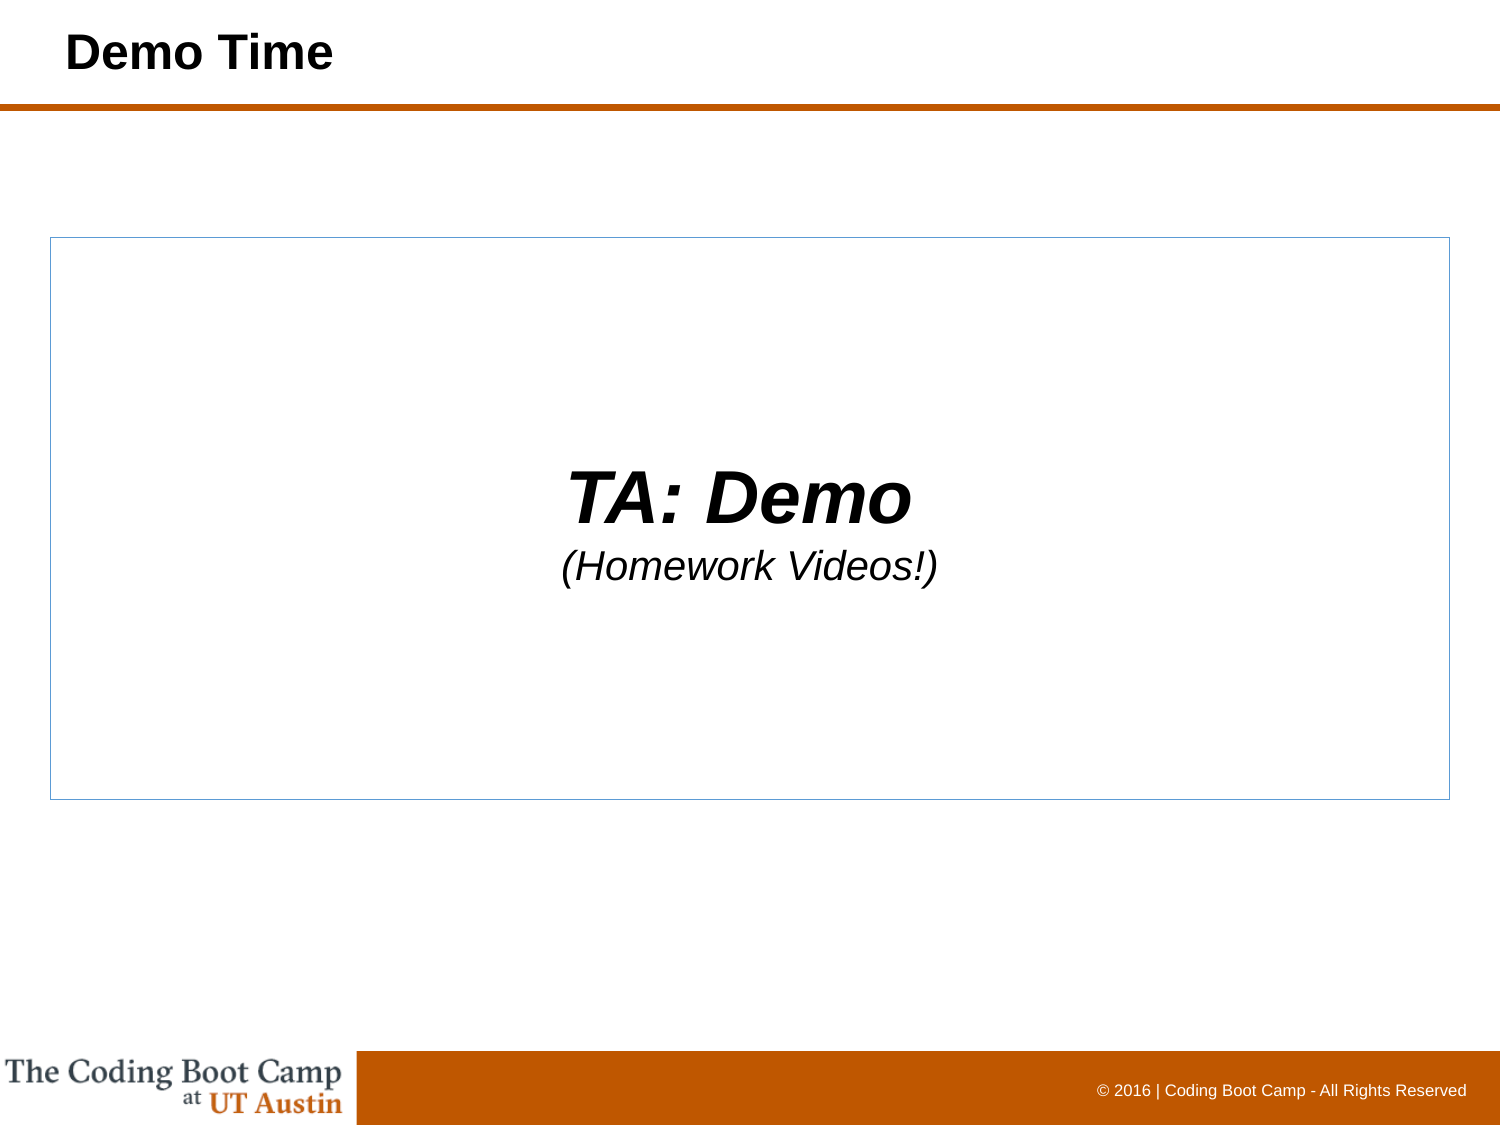

# Demo Time
TA: Demo
(Homework Videos!)